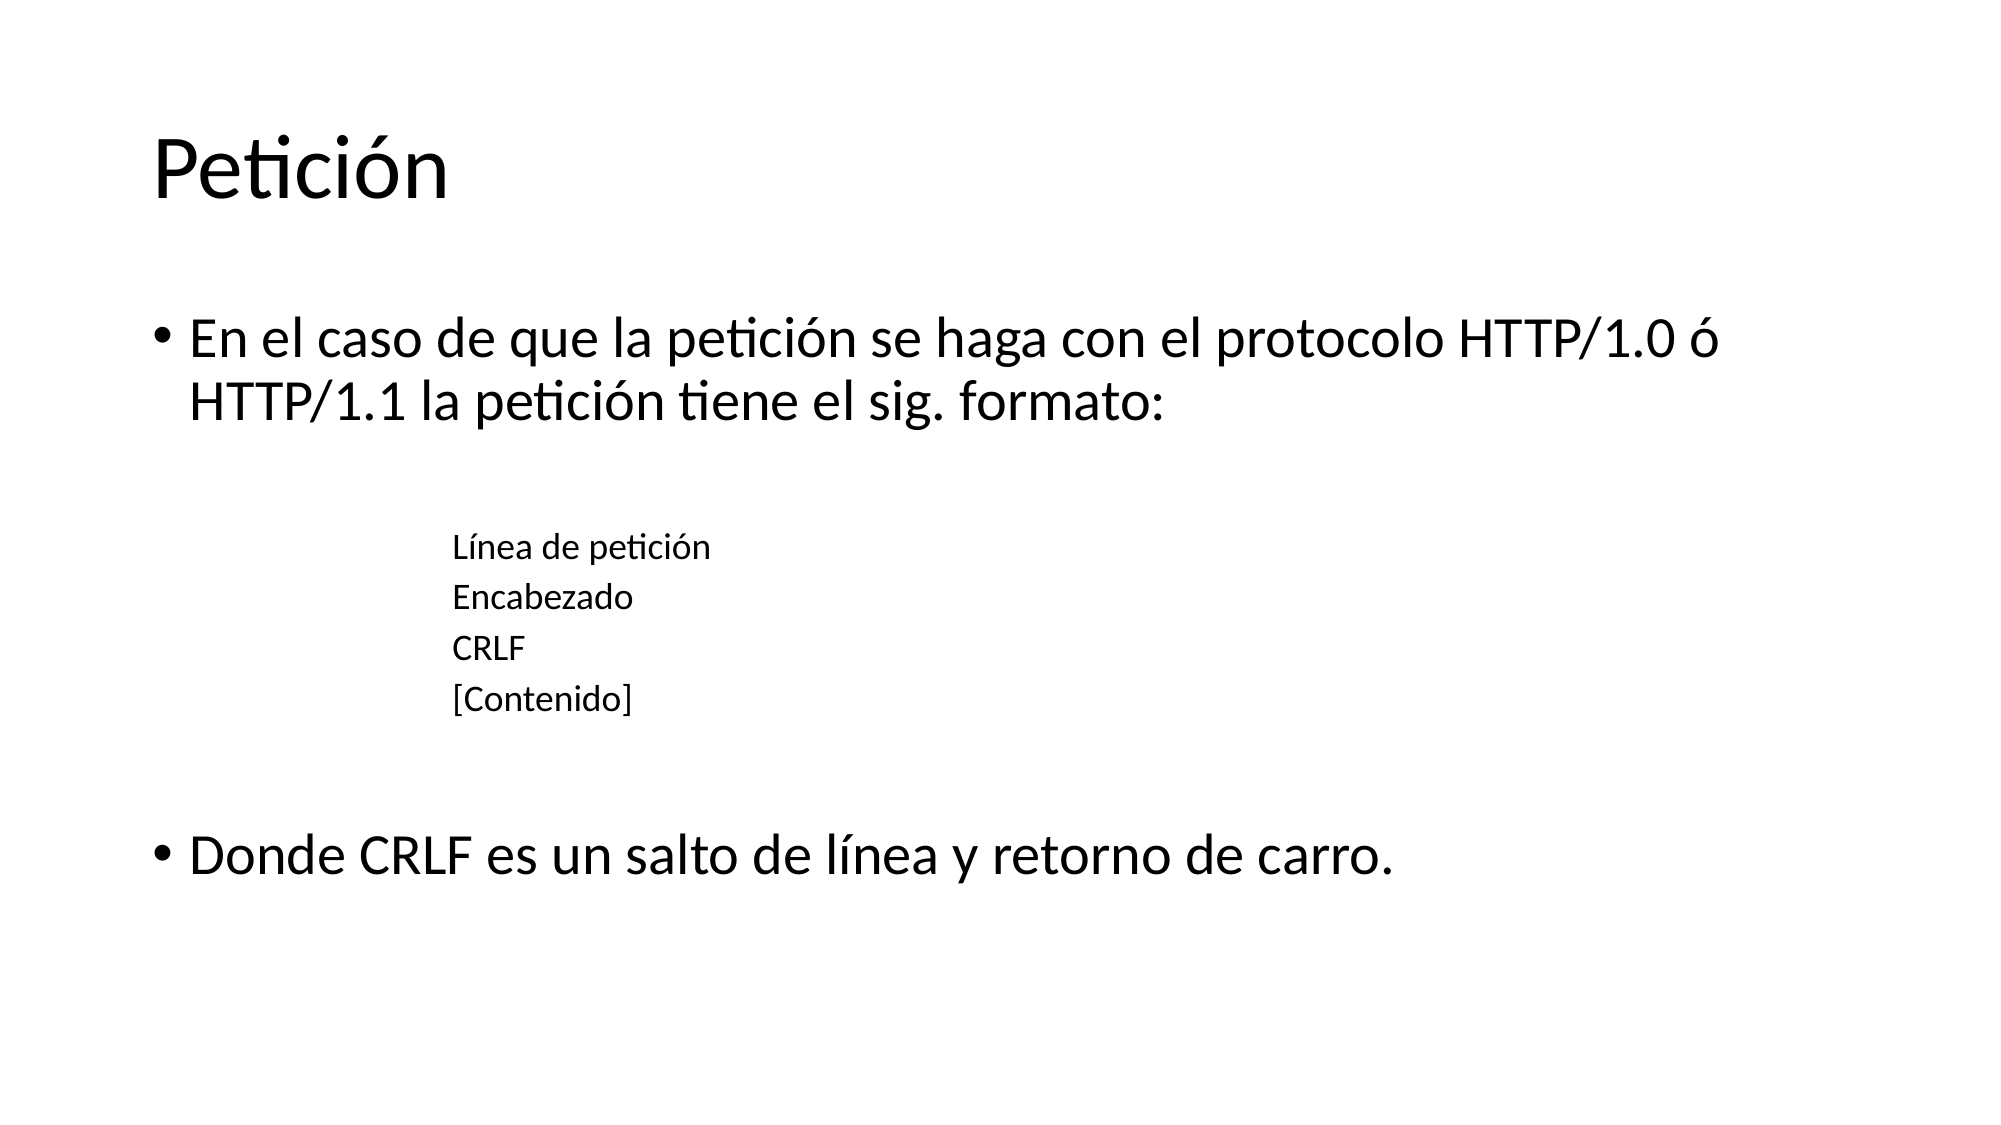

# Petición
En el caso de que la petición se haga con el protocolo HTTP/1.0 ó HTTP/1.1 la petición tiene el sig. formato:

Línea de petición
Encabezado
CRLF
[Contenido]

Donde CRLF es un salto de línea y retorno de carro.